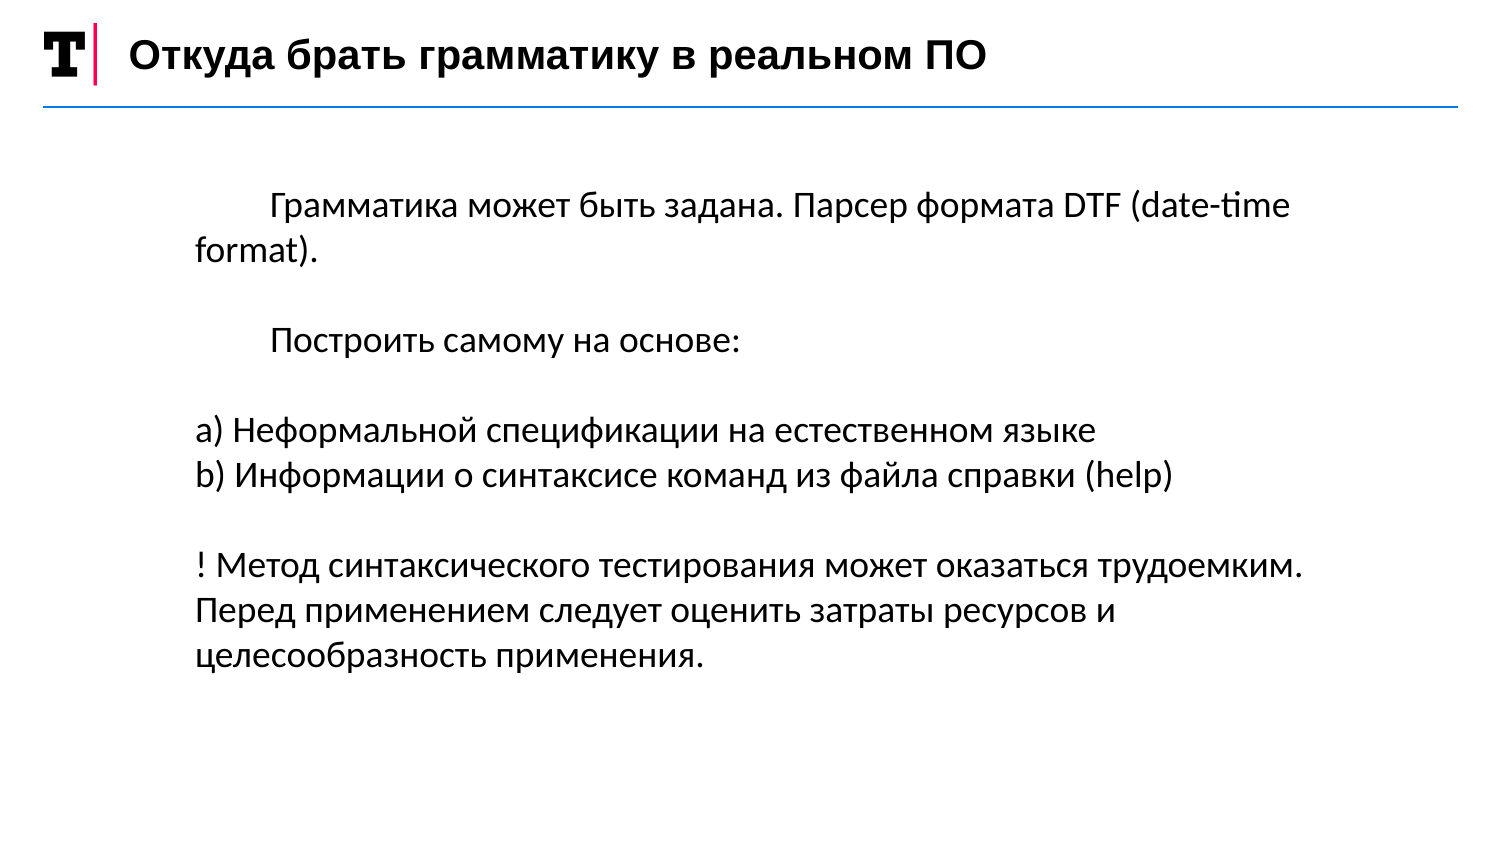

Откуда брать грамматику в реальном ПО
Грамматика может быть задана. Парсер формата DTF (date-time
format).

Построить самому на основе:

a) Неформальной спецификации на естественном языке
b) Информации о синтаксисе команд из файла справки (help)

! Метод синтаксического тестирования может оказаться трудоемким.
Перед применением следует оценить затраты ресурсов и
целесообразность применения.
38